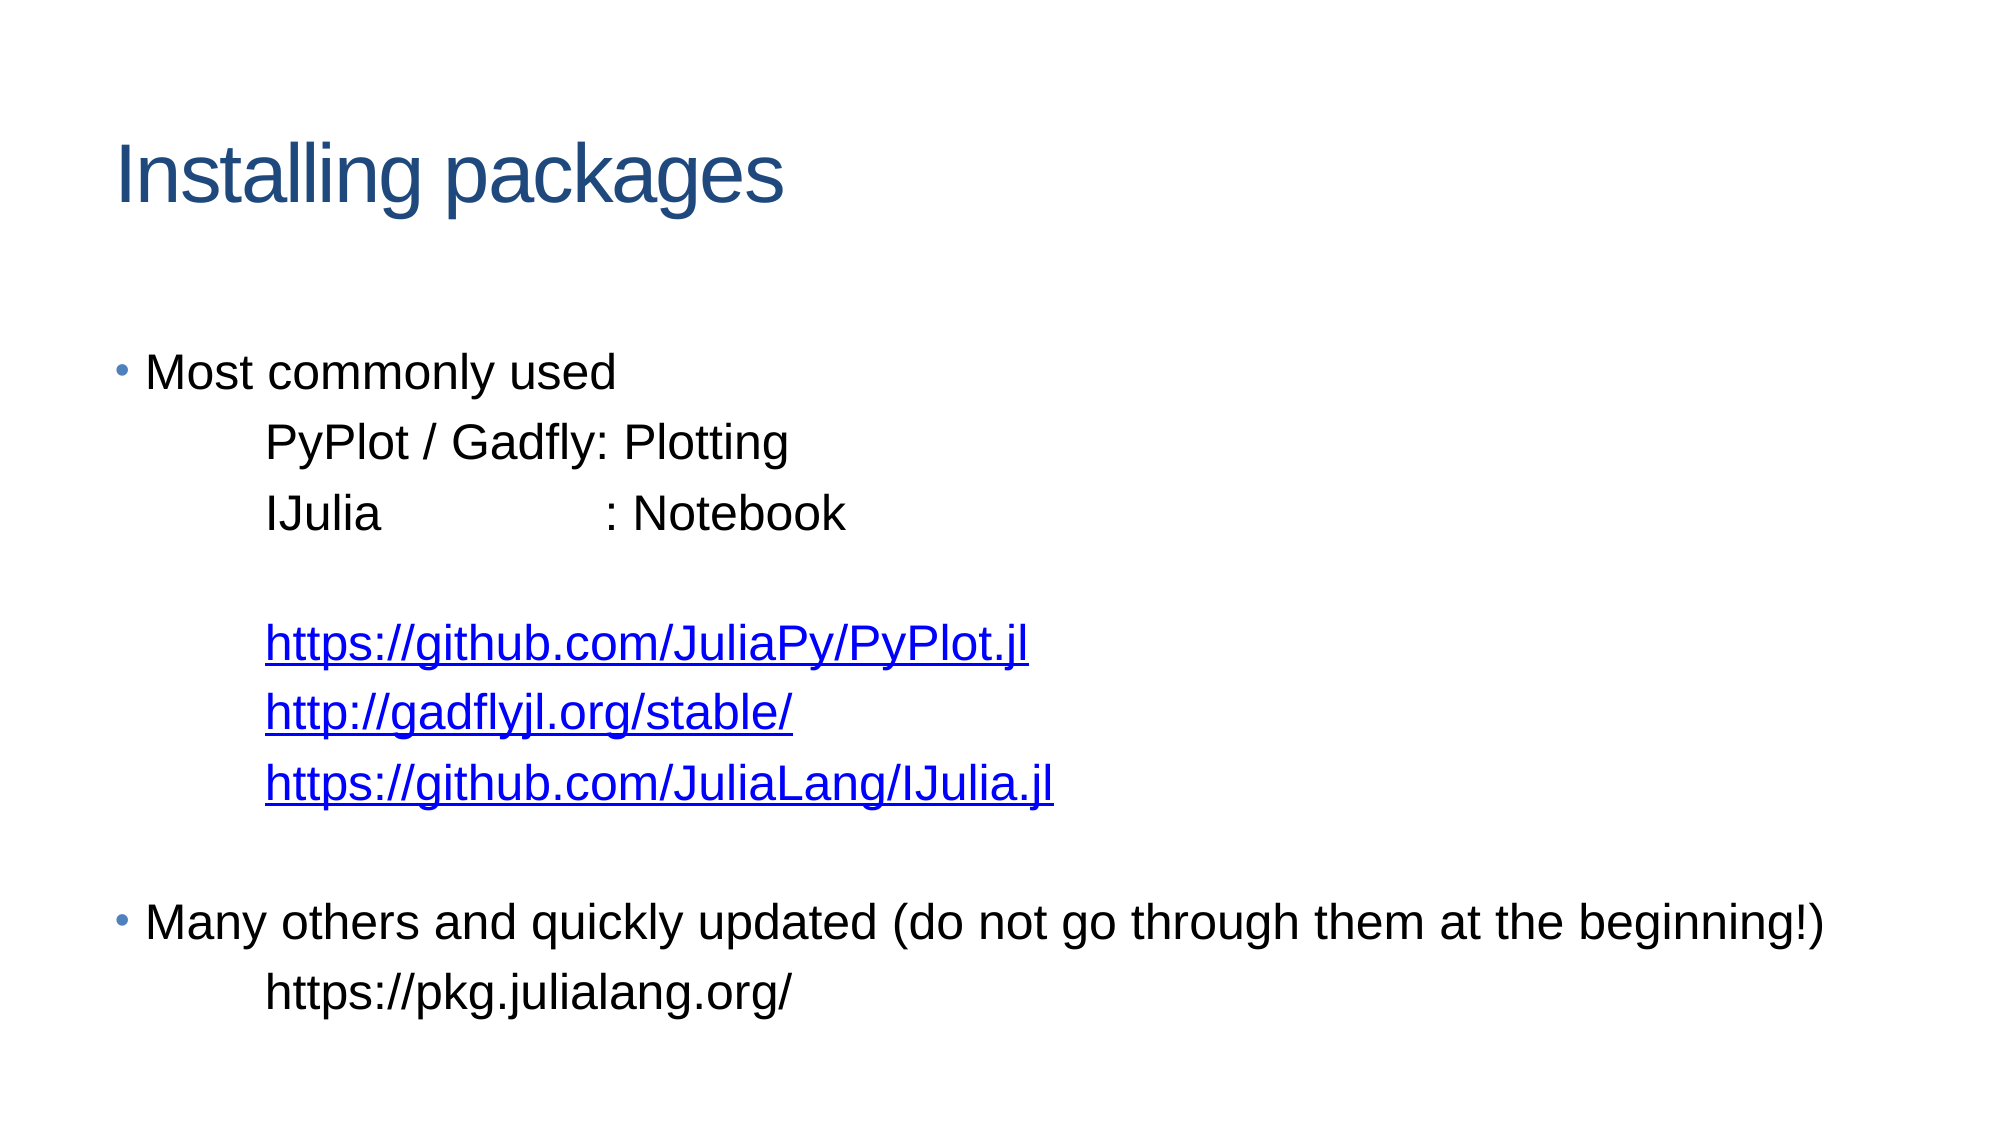

# Installing packages

Most commonly used
	PyPlot / Gadfly: Plotting
	IJulia                : Notebook
	https://github.com/JuliaPy/PyPlot.jl
	http://gadflyjl.org/stable/
	https://github.com/JuliaLang/IJulia.jl

Many others and quickly updated (do not go through them at the beginning!)
	https://pkg.julialang.org/